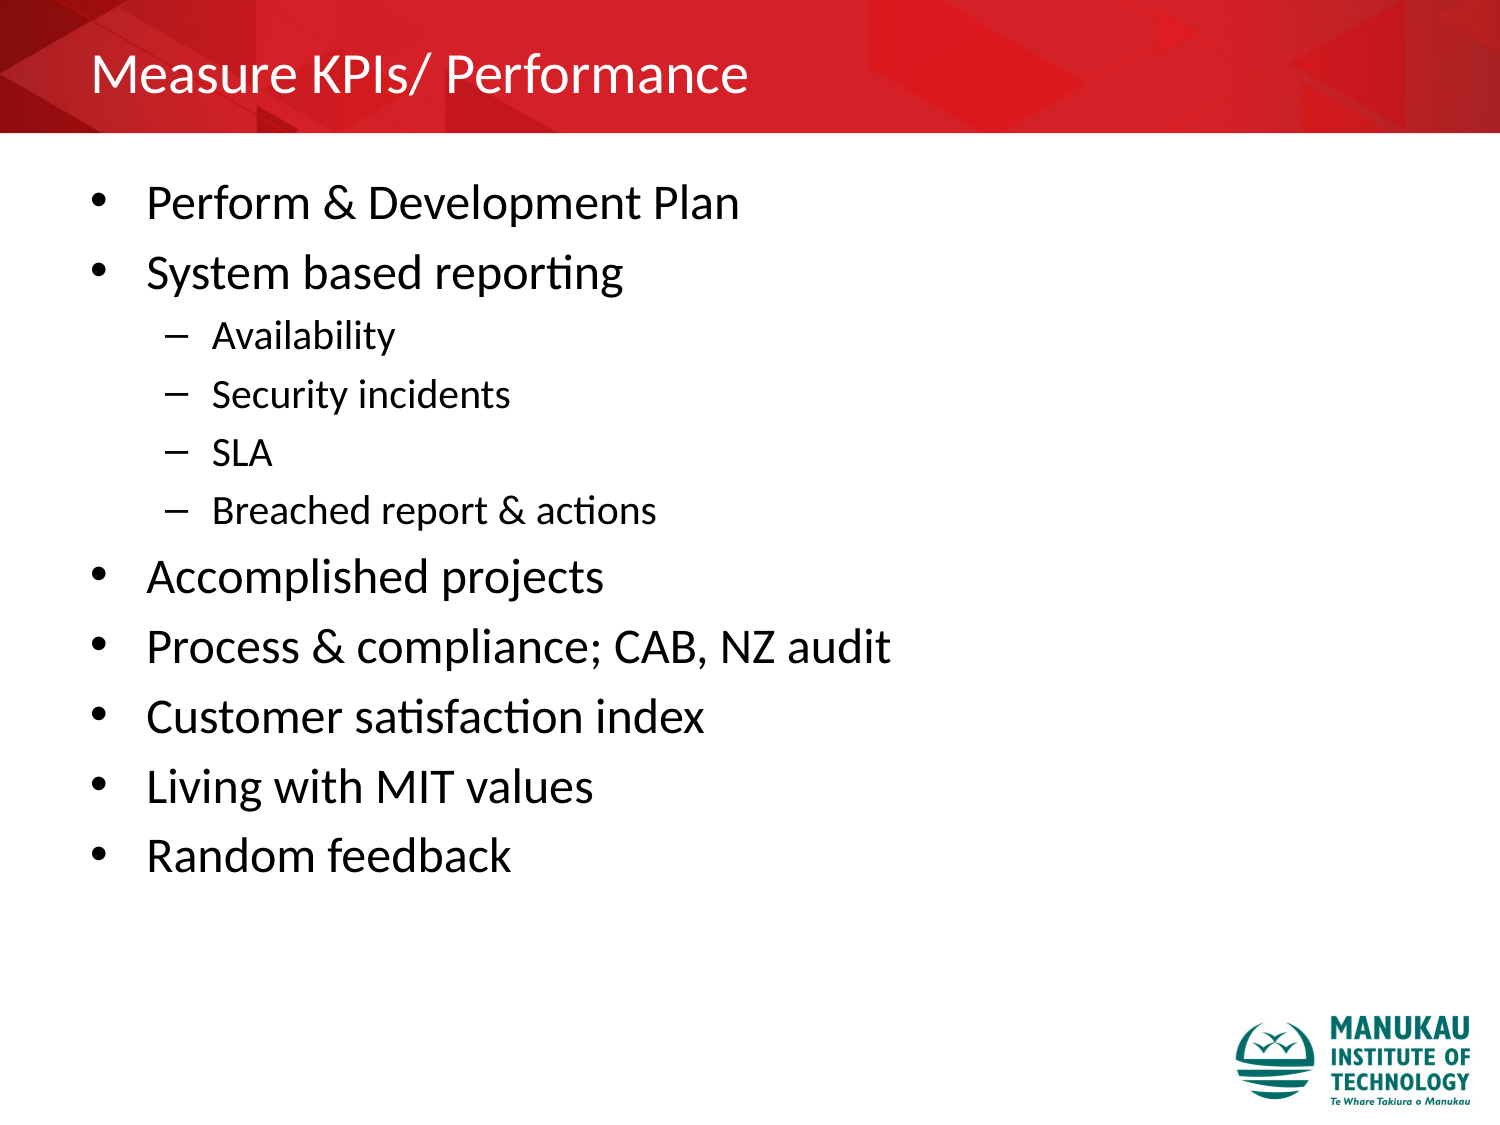

# Measure KPIs/ Performance
Perform & Development Plan
System based reporting
Availability
Security incidents
SLA
Breached report & actions
Accomplished projects
Process & compliance; CAB, NZ audit
Customer satisfaction index
Living with MIT values
Random feedback